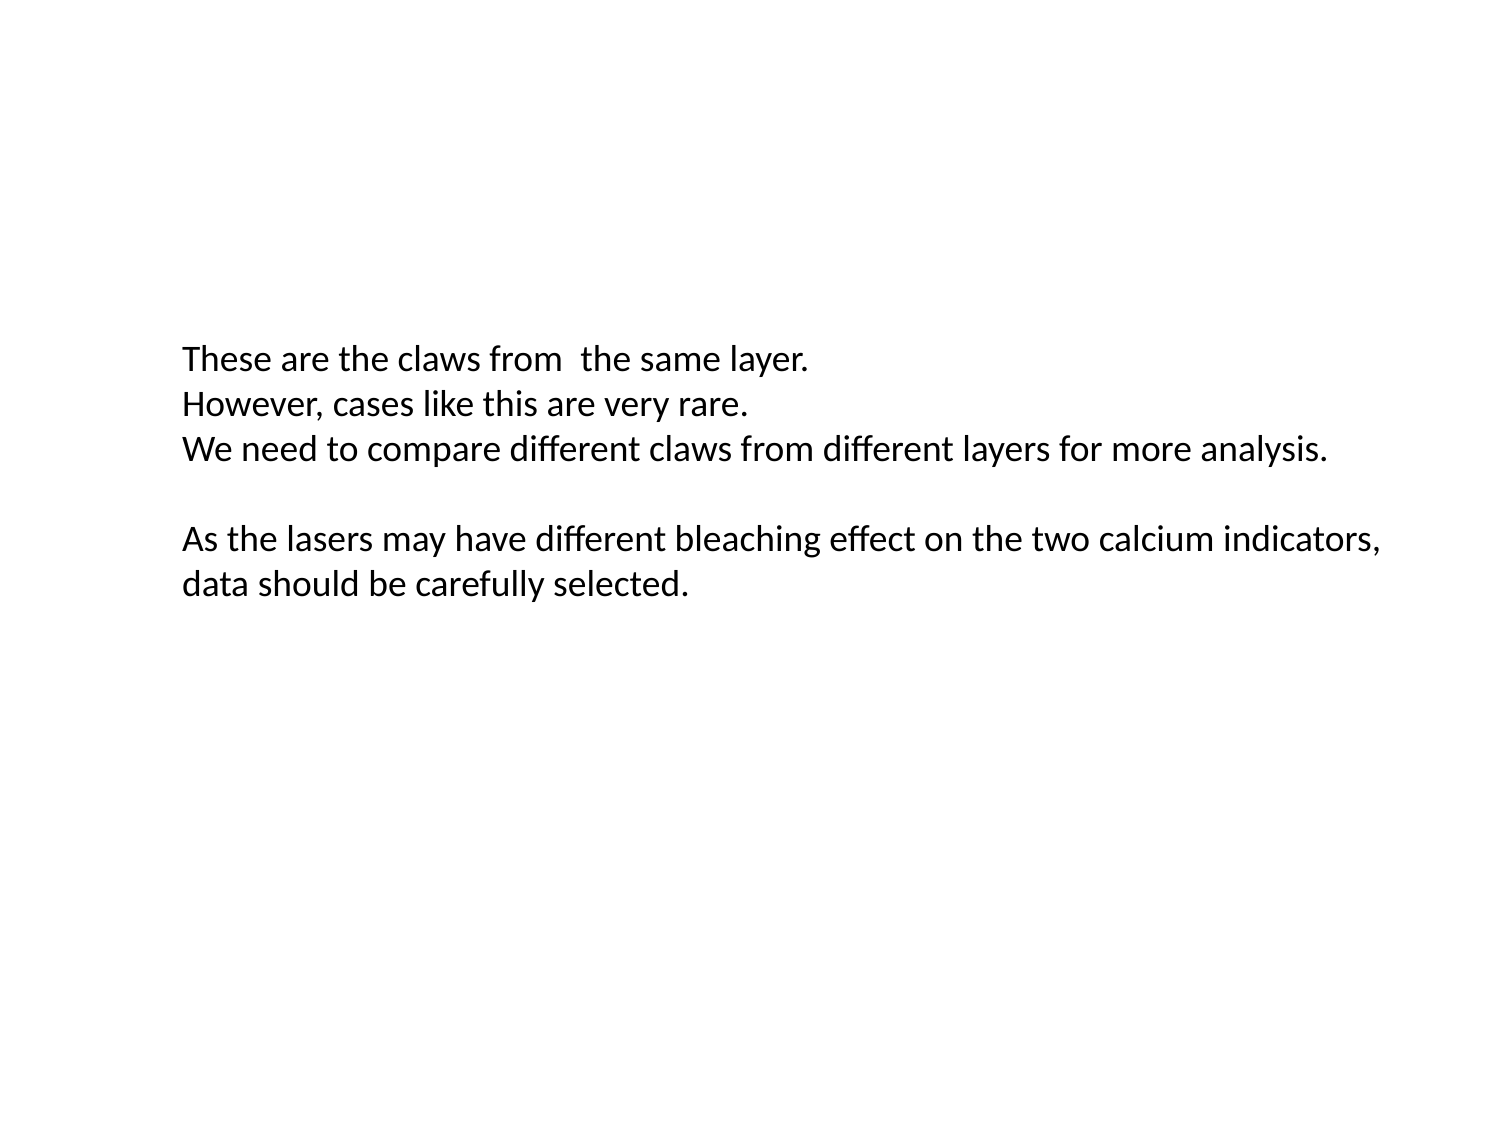

These are the claws from  the same layer.
However, cases like this are very rare.
We need to compare different claws from different layers for more analysis.

As the lasers may have different bleaching effect on the two calcium indicators,
data should be carefully selected.